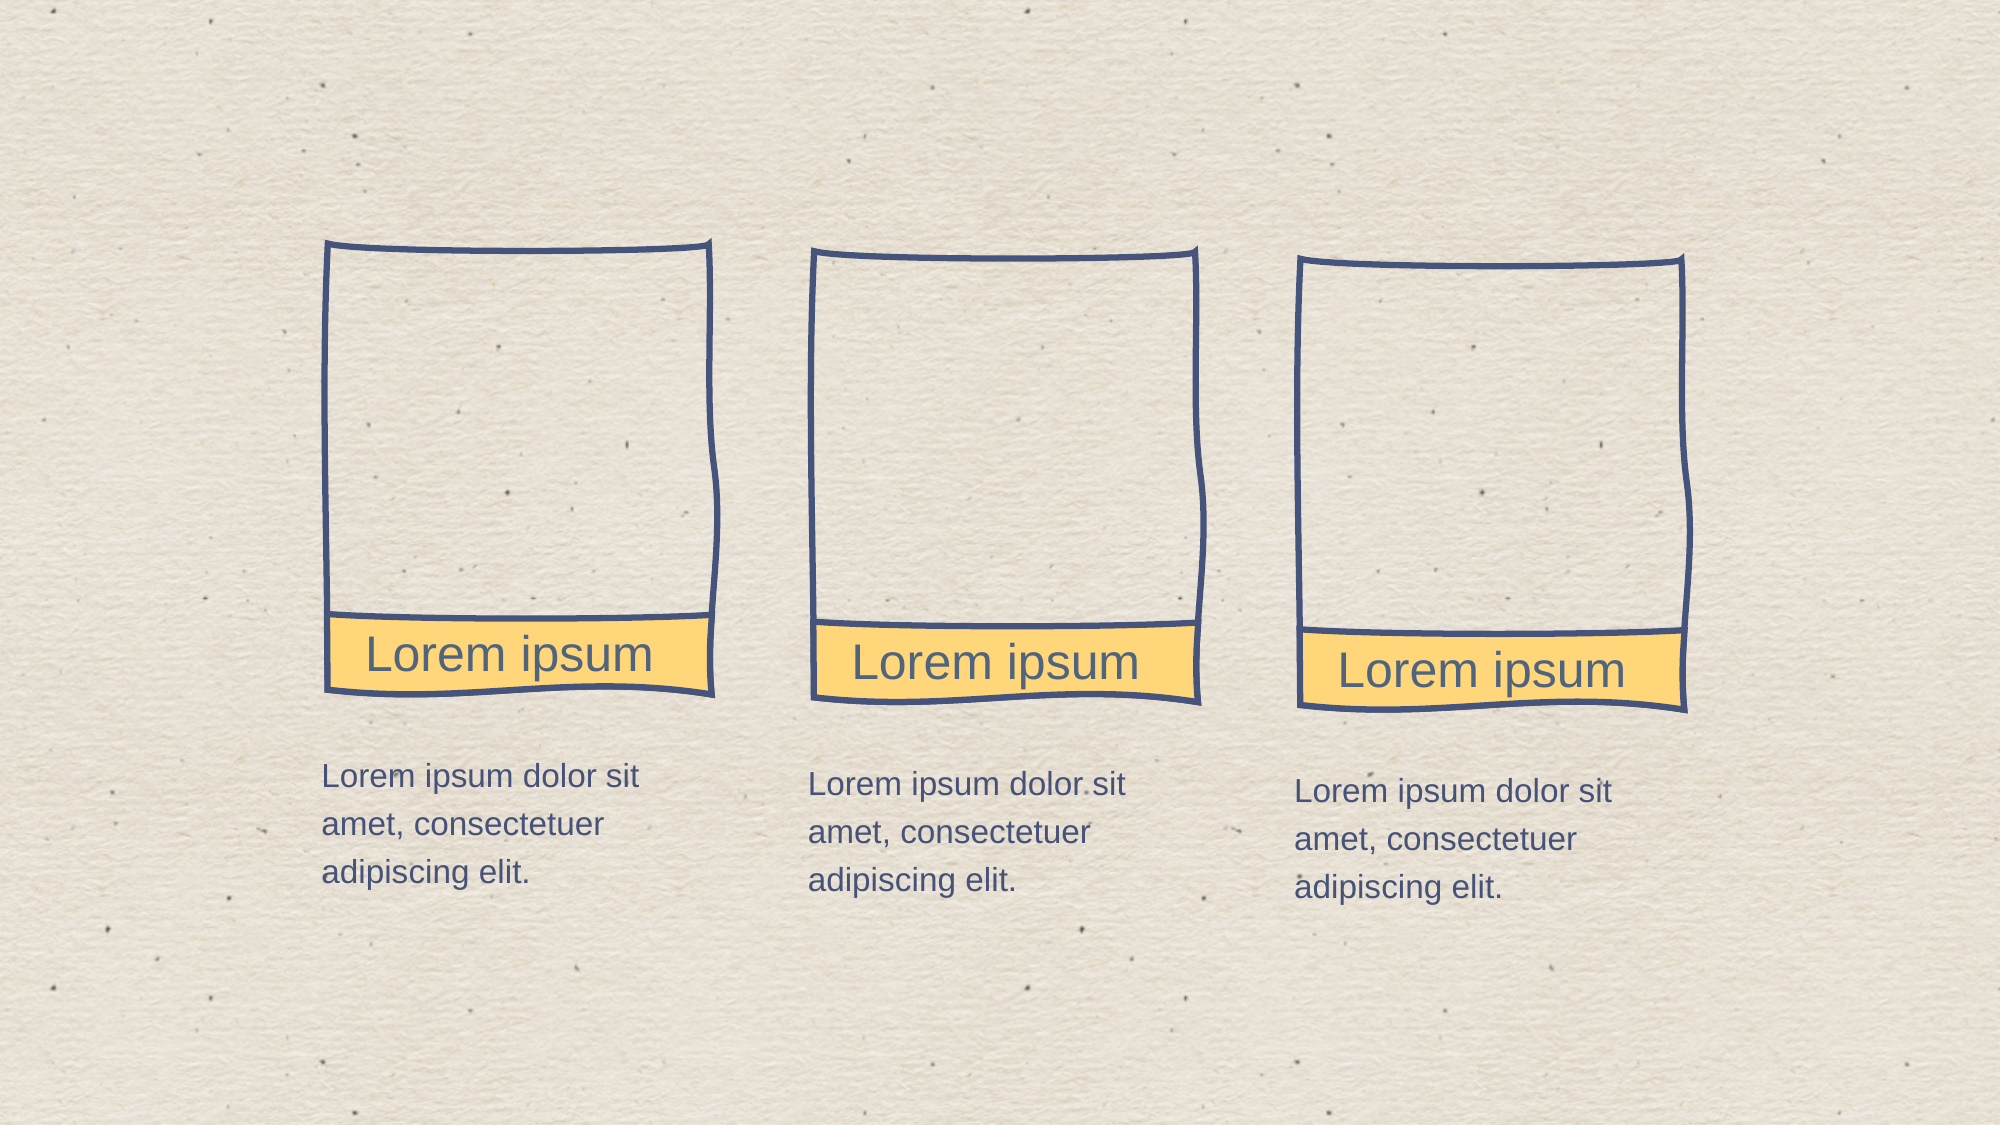

Lorem ipsum
Lorem ipsum
Lorem ipsum
Lorem ipsum dolor sit amet, consectetuer adipiscing elit.
Lorem ipsum dolor sit amet, consectetuer adipiscing elit.
Lorem ipsum dolor sit amet, consectetuer adipiscing elit.